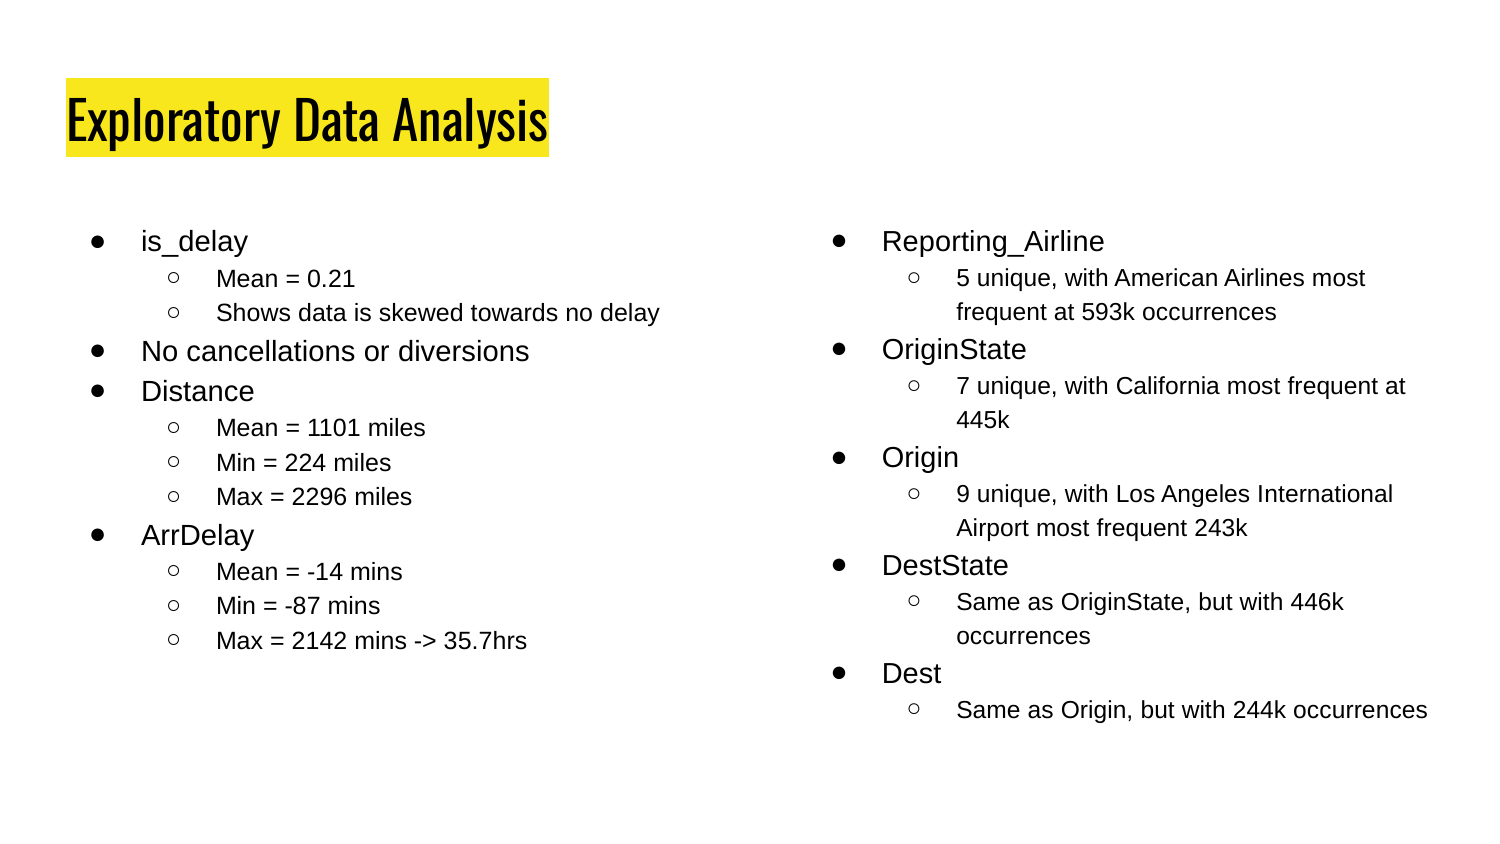

# Exploratory Data Analysis
is_delay
Mean = 0.21
Shows data is skewed towards no delay
No cancellations or diversions
Distance
Mean = 1101 miles
Min = 224 miles
Max = 2296 miles
ArrDelay
Mean = -14 mins
Min = -87 mins
Max = 2142 mins -> 35.7hrs
Reporting_Airline
5 unique, with American Airlines most frequent at 593k occurrences
OriginState
7 unique, with California most frequent at 445k
Origin
9 unique, with Los Angeles International Airport most frequent 243k
DestState
Same as OriginState, but with 446k occurrences
Dest
Same as Origin, but with 244k occurrences